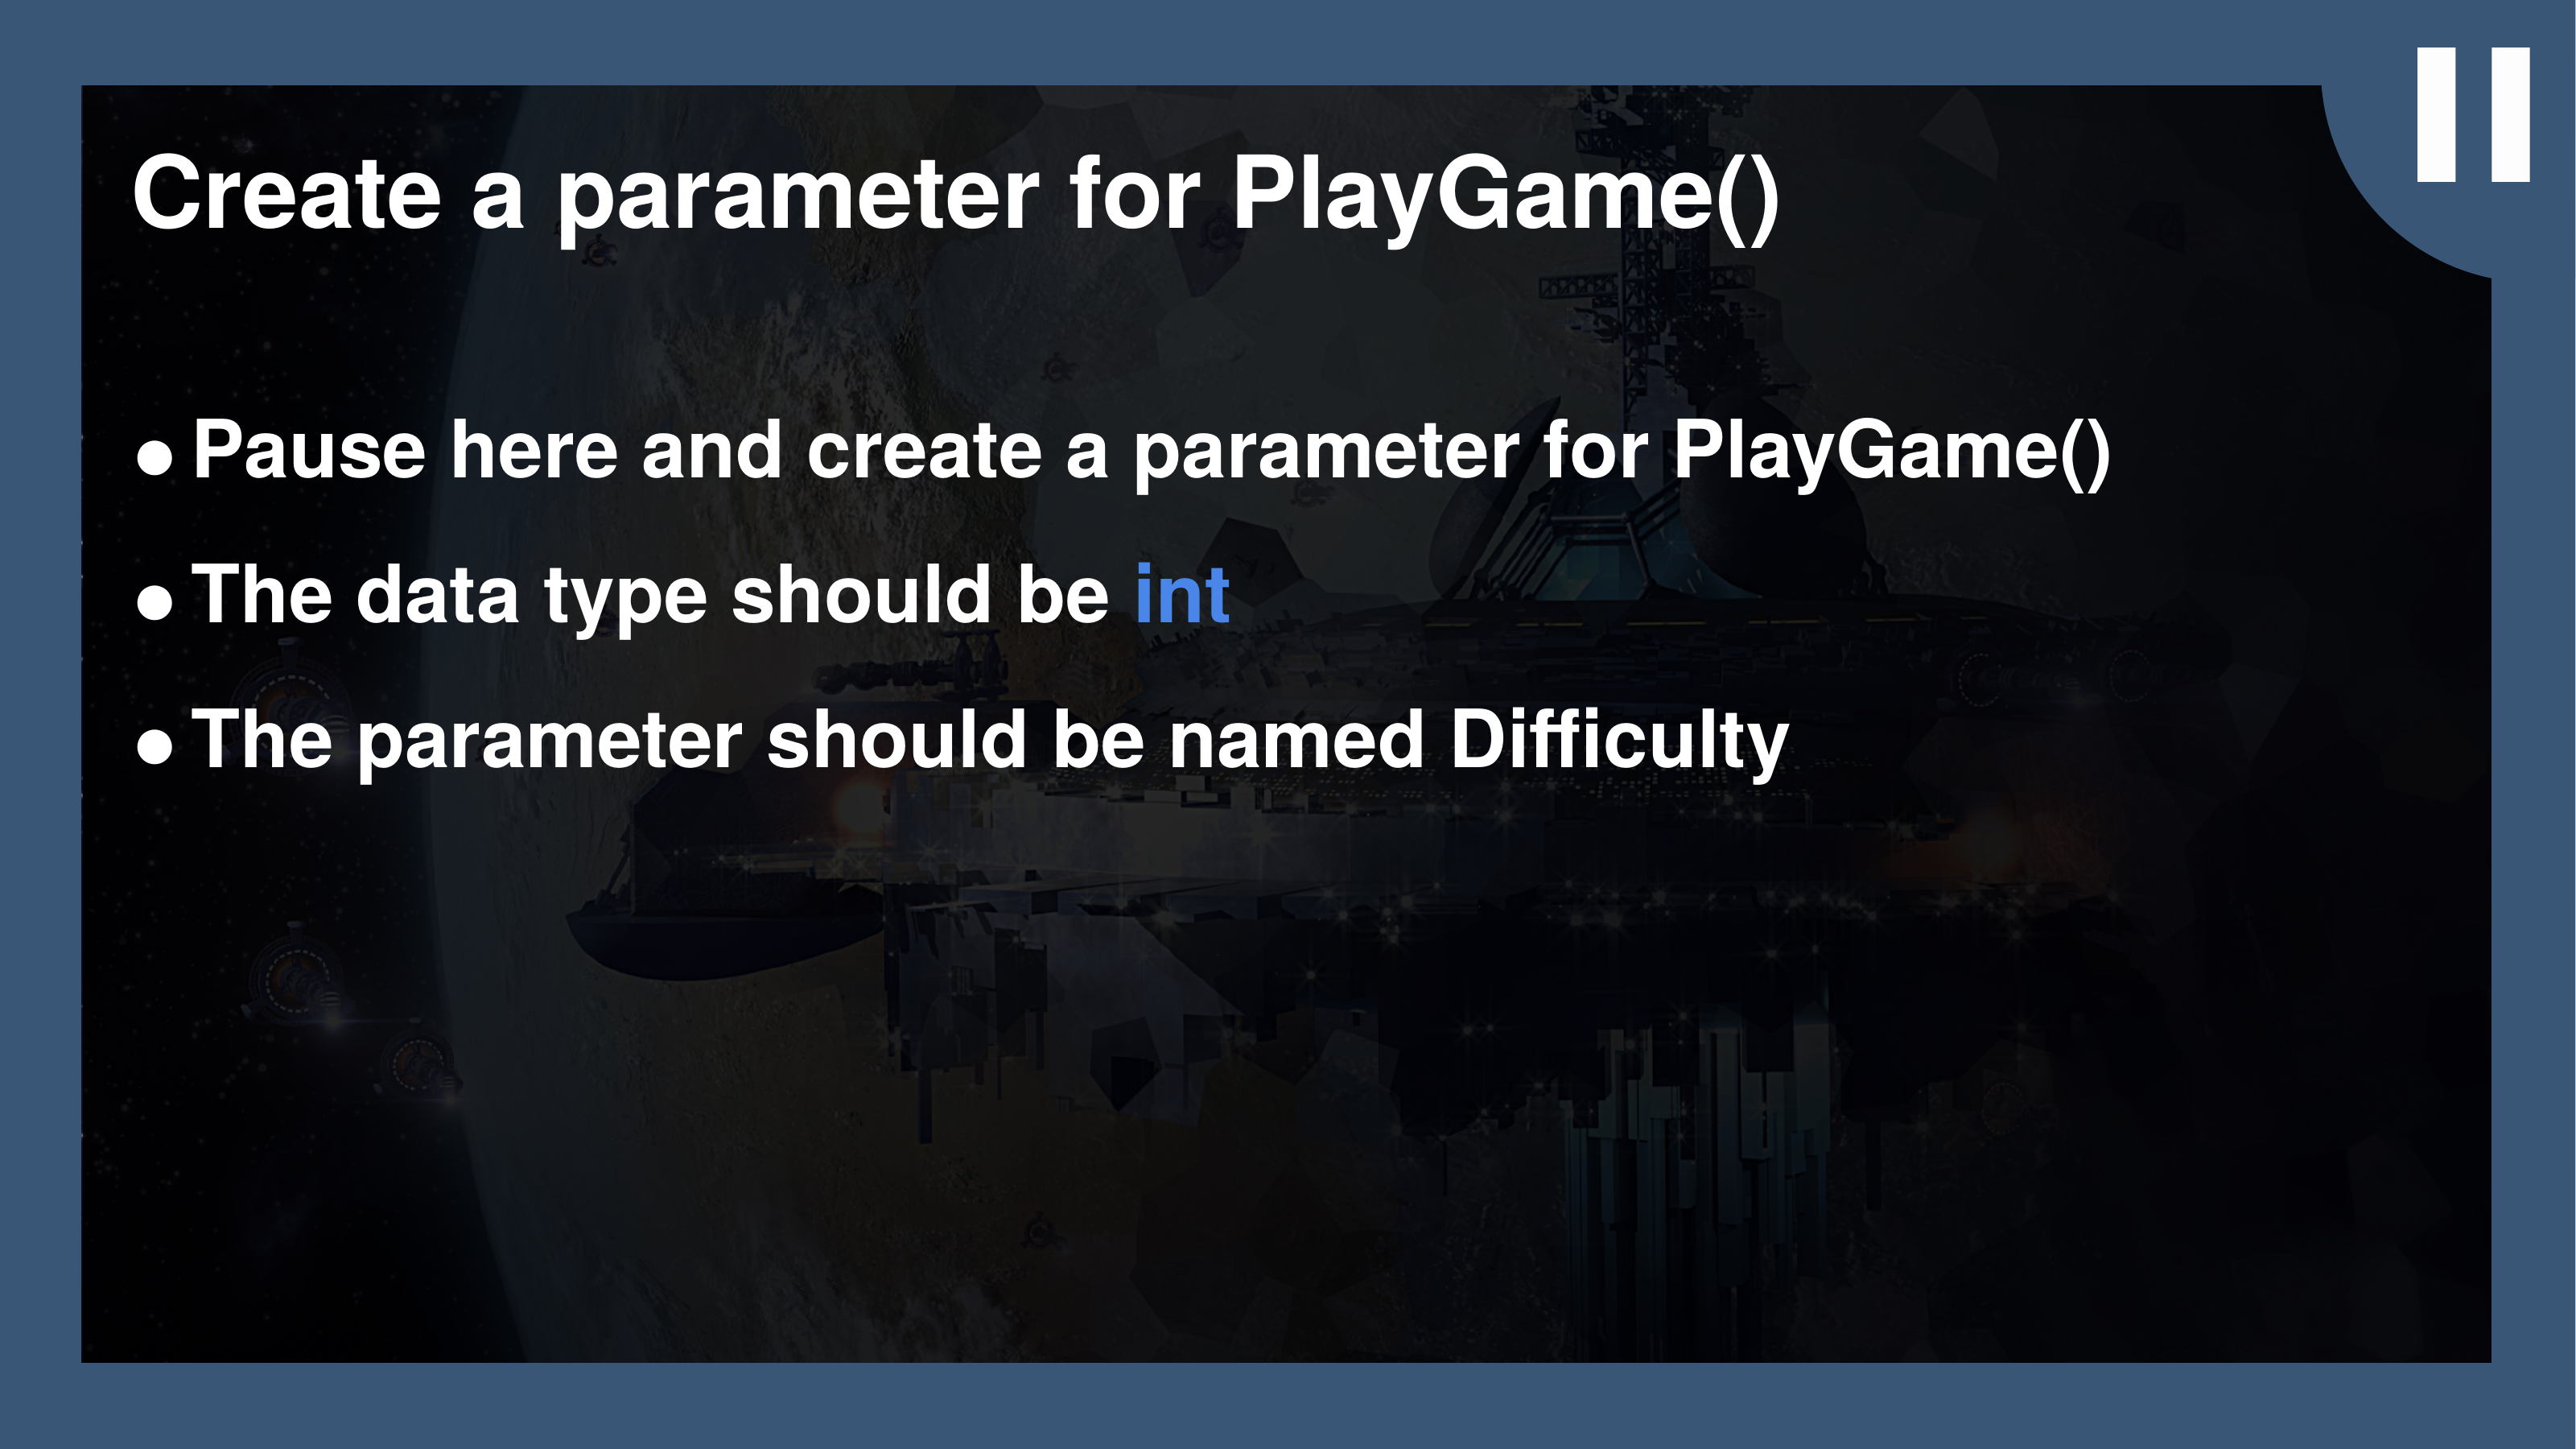

Create a parameter for PlayGame()
Pause here and create a parameter for PlayGame()
The data type should be int
The parameter should be named Difficulty